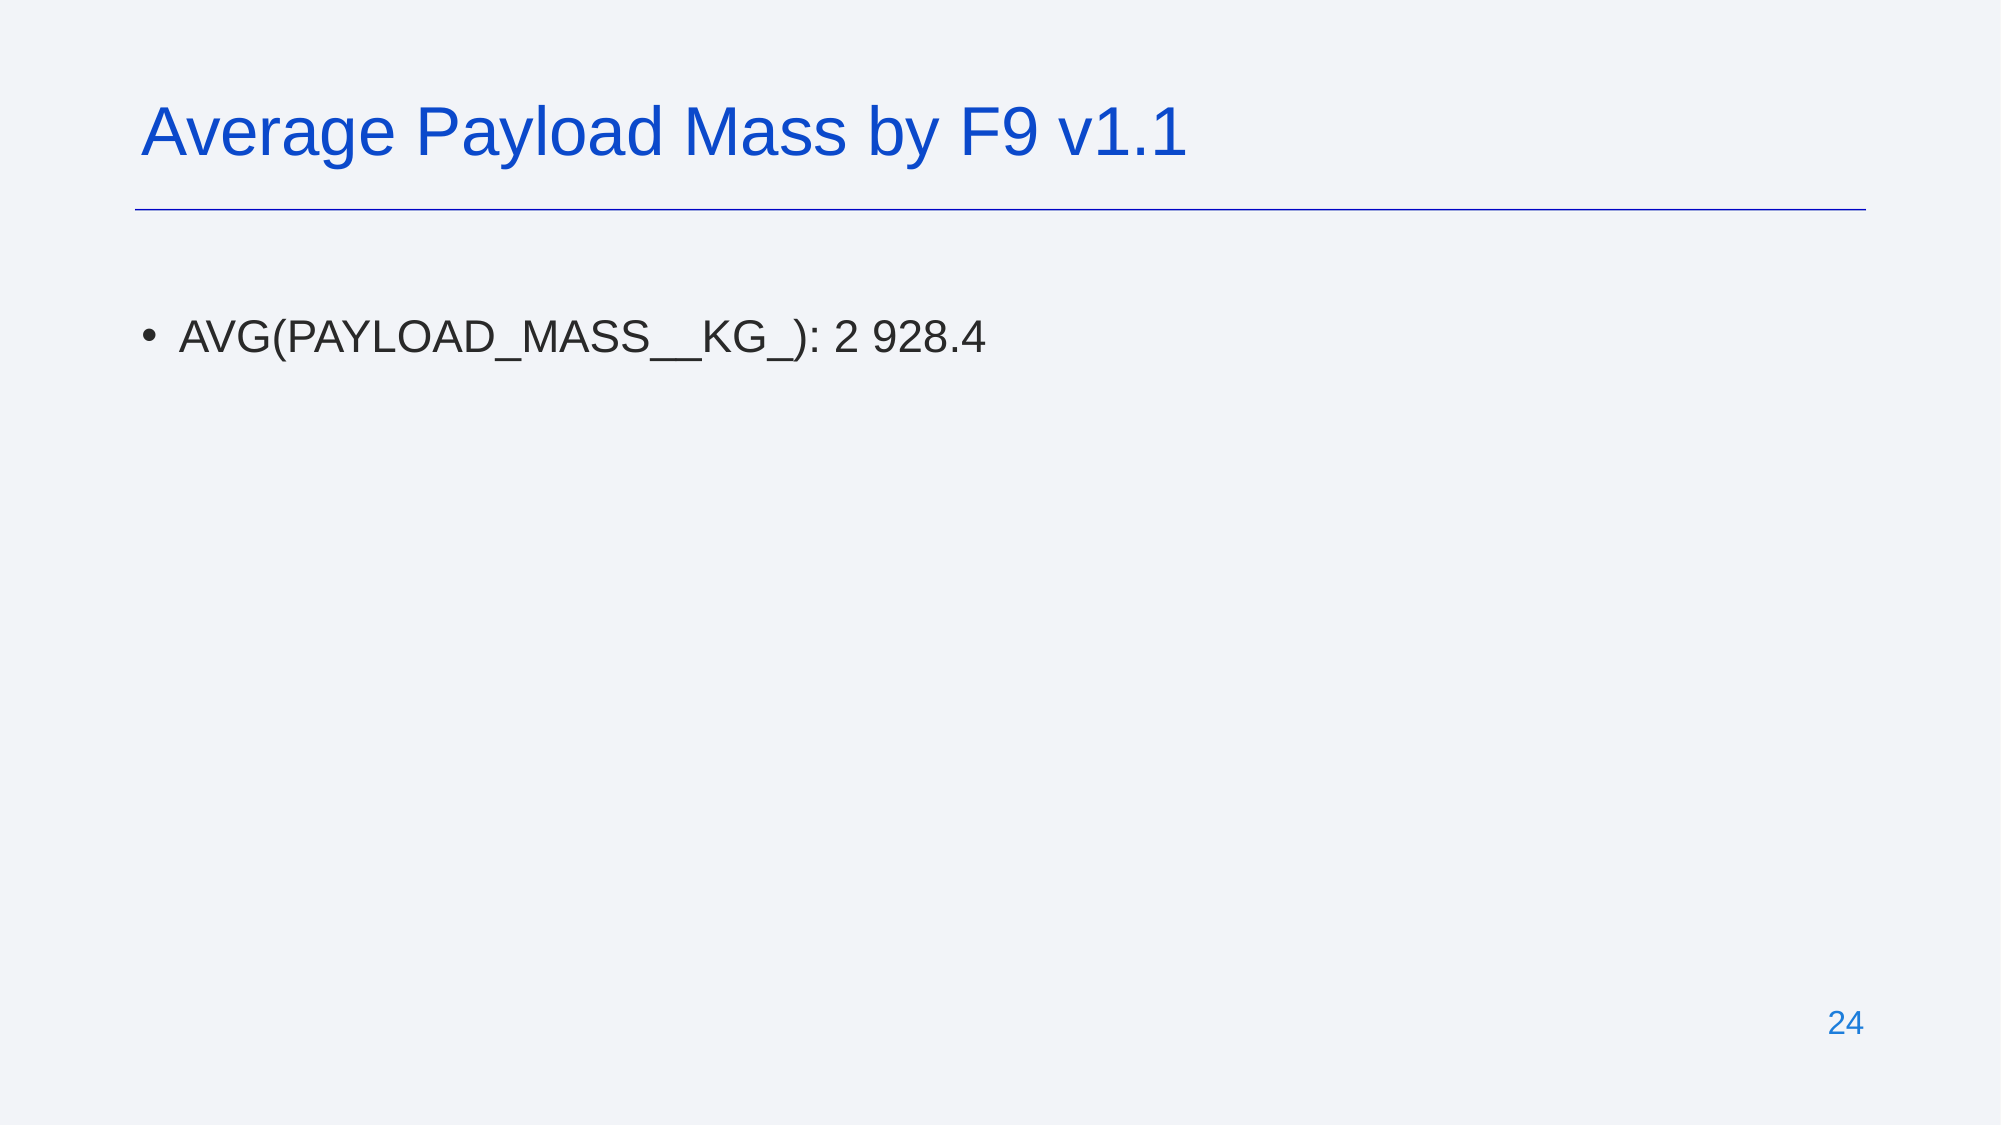

Average Payload Mass by F9 v1.1
AVG(PAYLOAD_MASS__KG_): 2 928.4
24